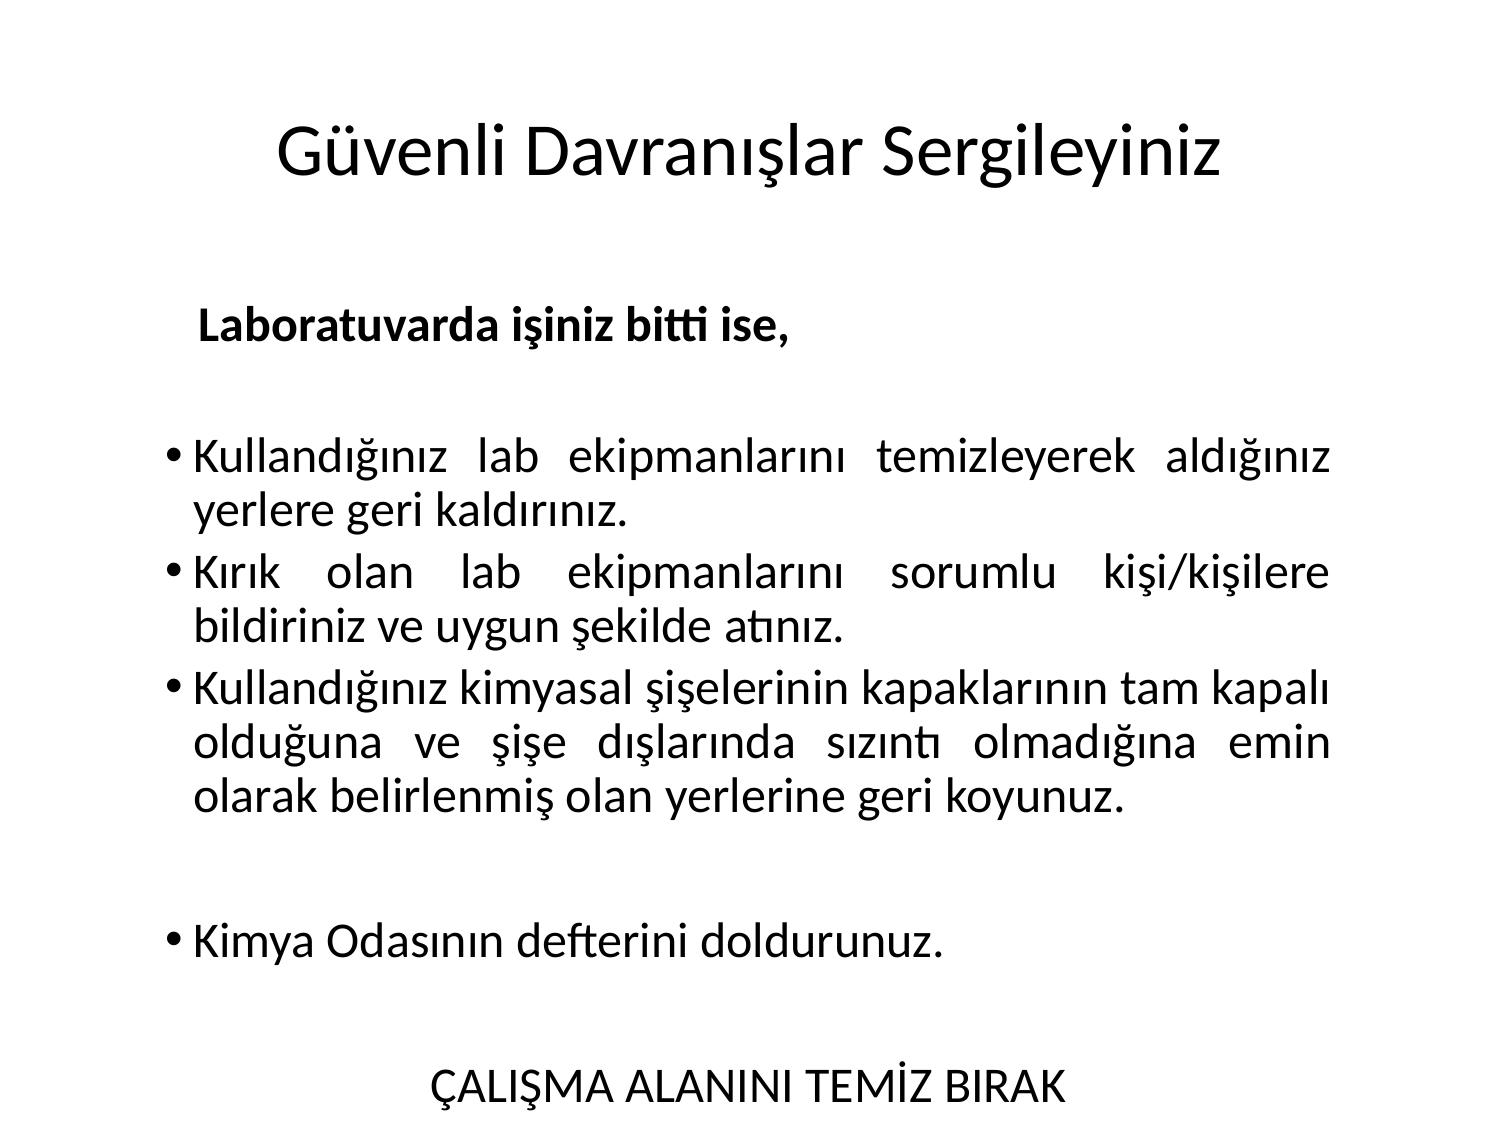

# Güvenli Davranışlar Sergileyiniz
        Laboratuvarda işiniz bitti ise,

Kullandığınız lab ekipmanlarını temizleyerek aldığınız yerlere geri kaldırınız.
Kırık olan lab ekipmanlarını sorumlu kişi/kişilere bildiriniz ve uygun şekilde atınız.
Kullandığınız kimyasal şişelerinin kapaklarının tam kapalı olduğuna ve şişe dışlarında sızıntı olmadığına emin olarak belirlenmiş olan yerlerine geri koyunuz.

Kimya Odasının defterini doldurunuz.

ÇALIŞMA ALANINI TEMİZ BIRAK